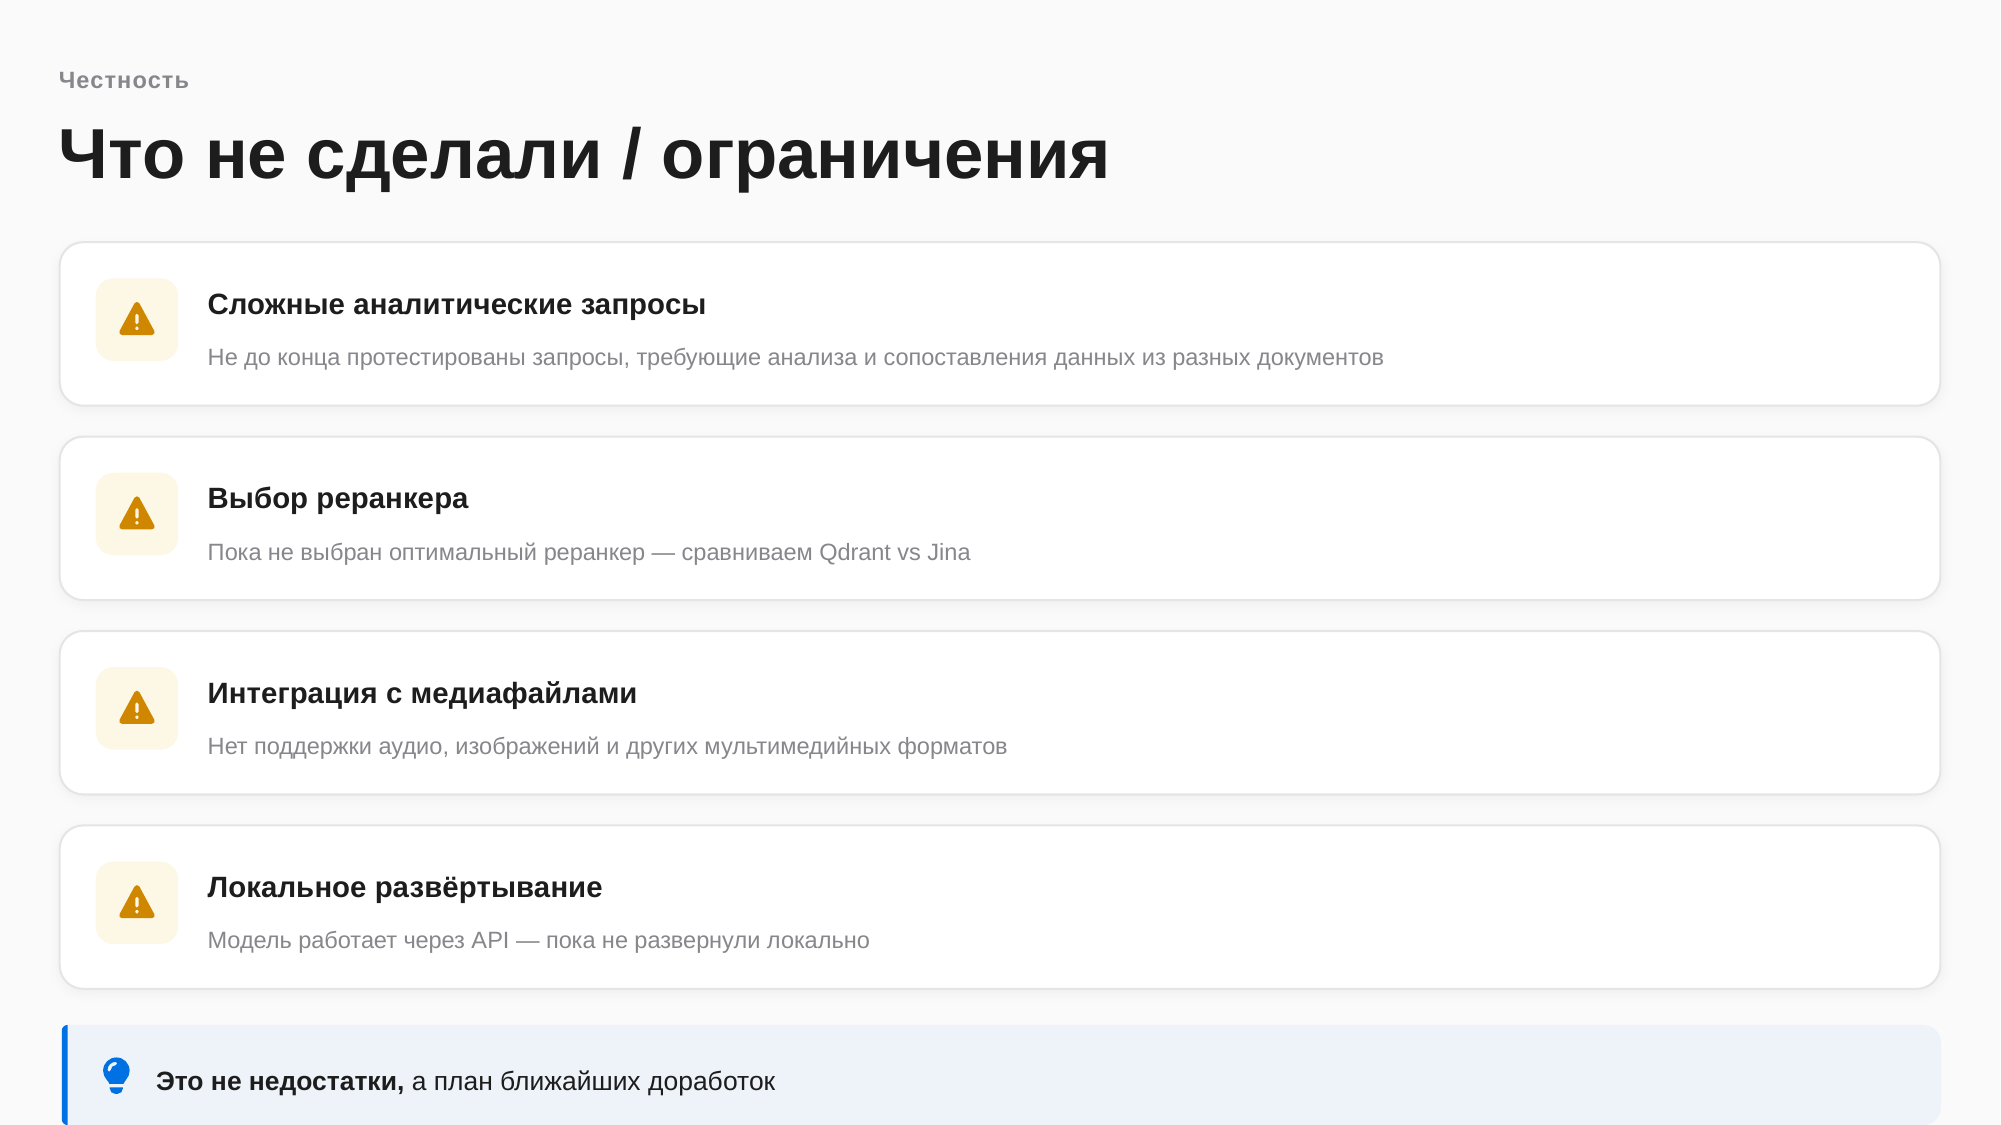

Честность
Что не сделали / ограничения

Сложные аналитические запросы

Не до конца протестированы запросы, требующие анализа и сопоставления данных из разных документов

Выбор реранкера

Пока не выбран оптимальный реранкер — сравниваем Qdrant vs Jina

Интеграция с медиафайлами

Нет поддержки аудио, изображений и других мультимедийных форматов

Локальное развёртывание

Модель работает через API — пока не развернули локально

Это не недостатки, а план ближайших доработок